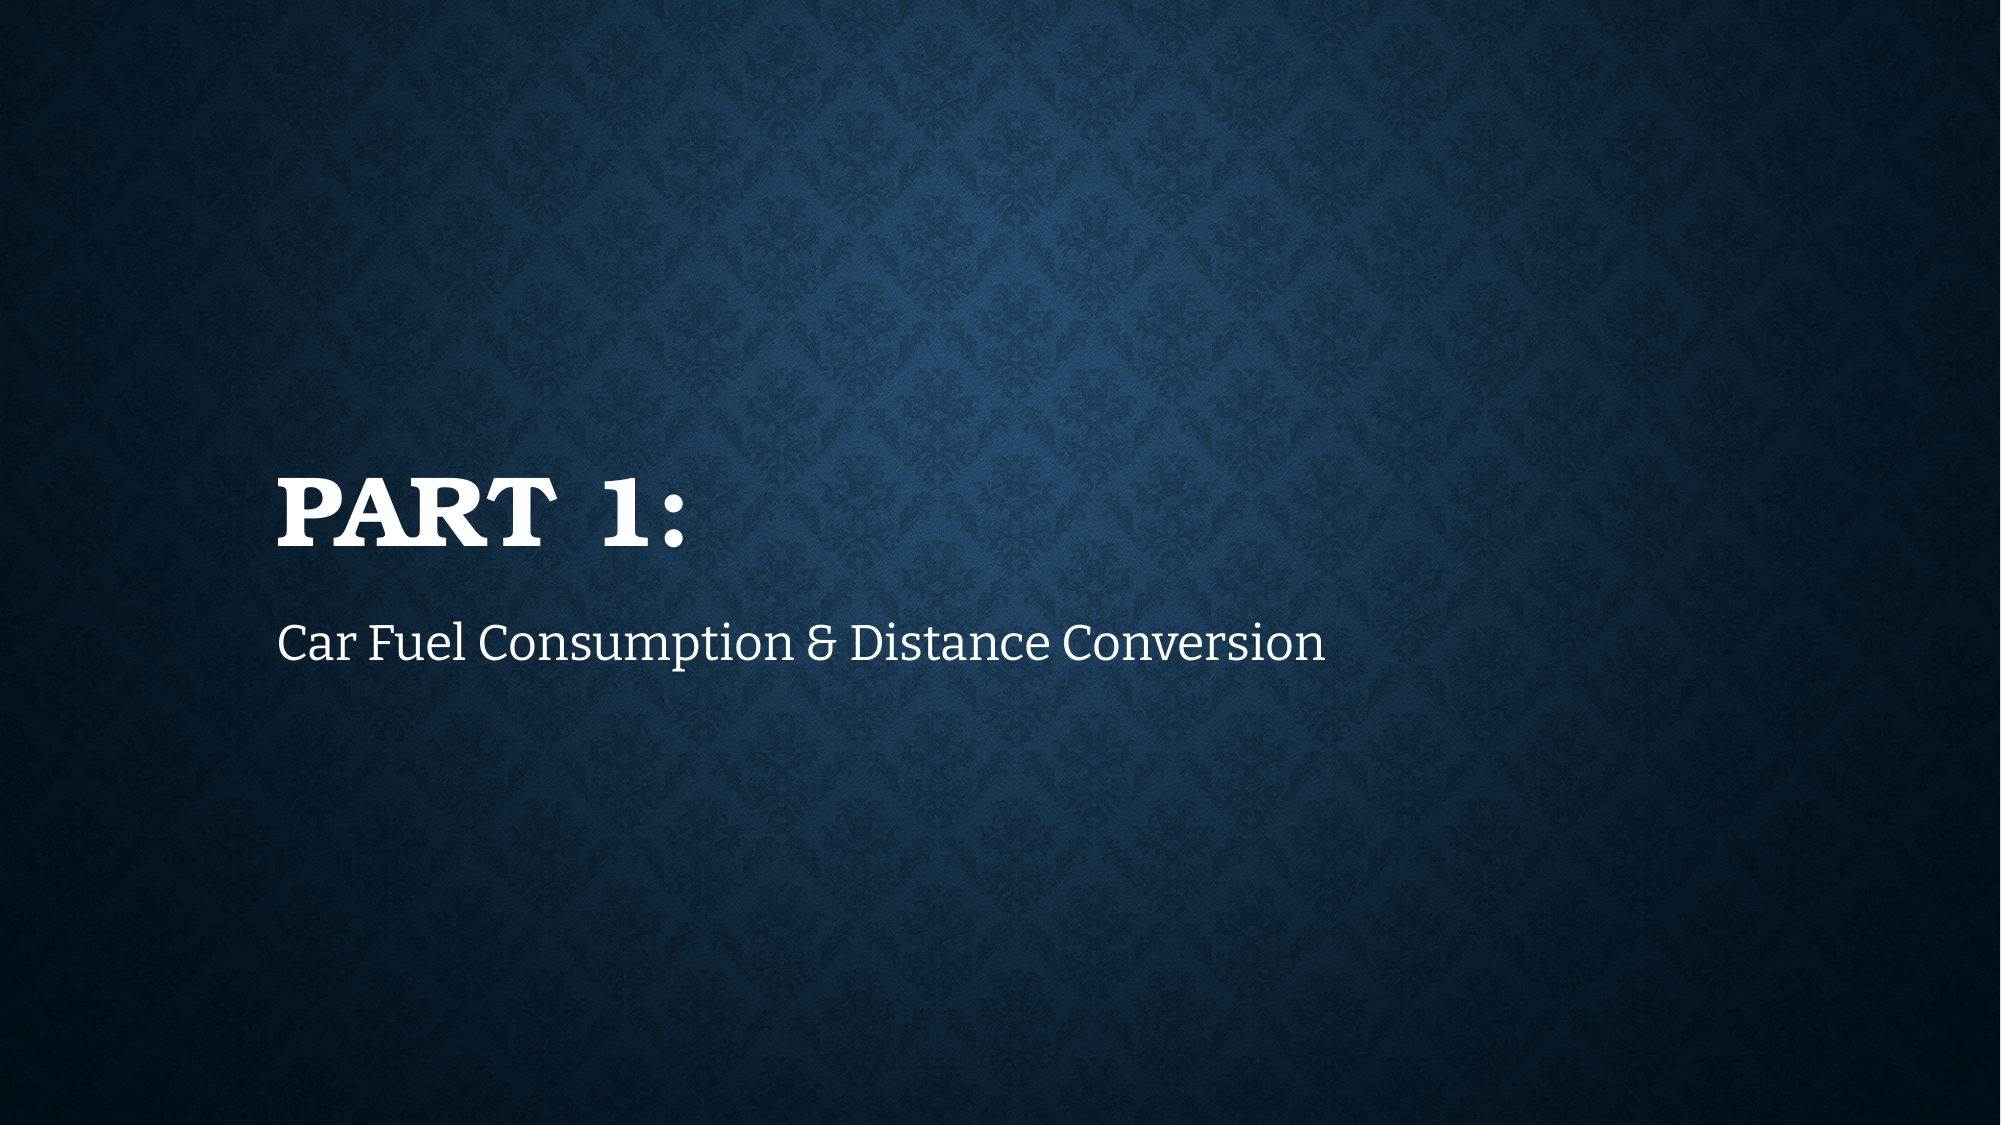

# PART 1:
Car Fuel Consumption & Distance Conversion